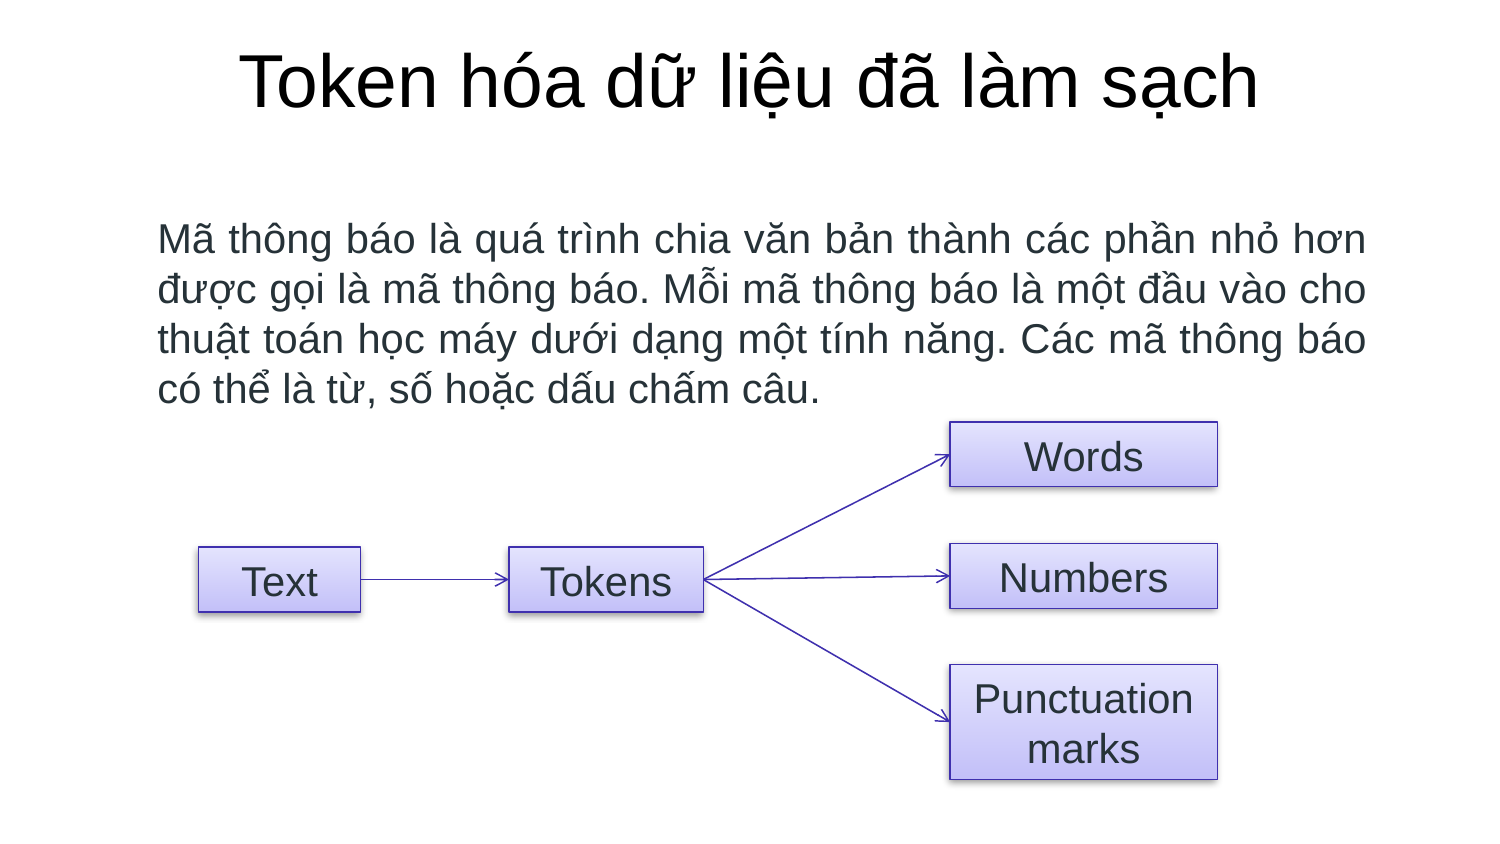

# Token hóa dữ liệu đã làm sạch
Mã thông báo là quá trình chia văn bản thành các phần nhỏ hơn được gọi là mã thông báo. Mỗi mã thông báo là một đầu vào cho thuật toán học máy dưới dạng một tính năng. Các mã thông báo có thể là từ, số hoặc dấu chấm câu.
Words
Numbers
Text
Tokens
Punctuation marks